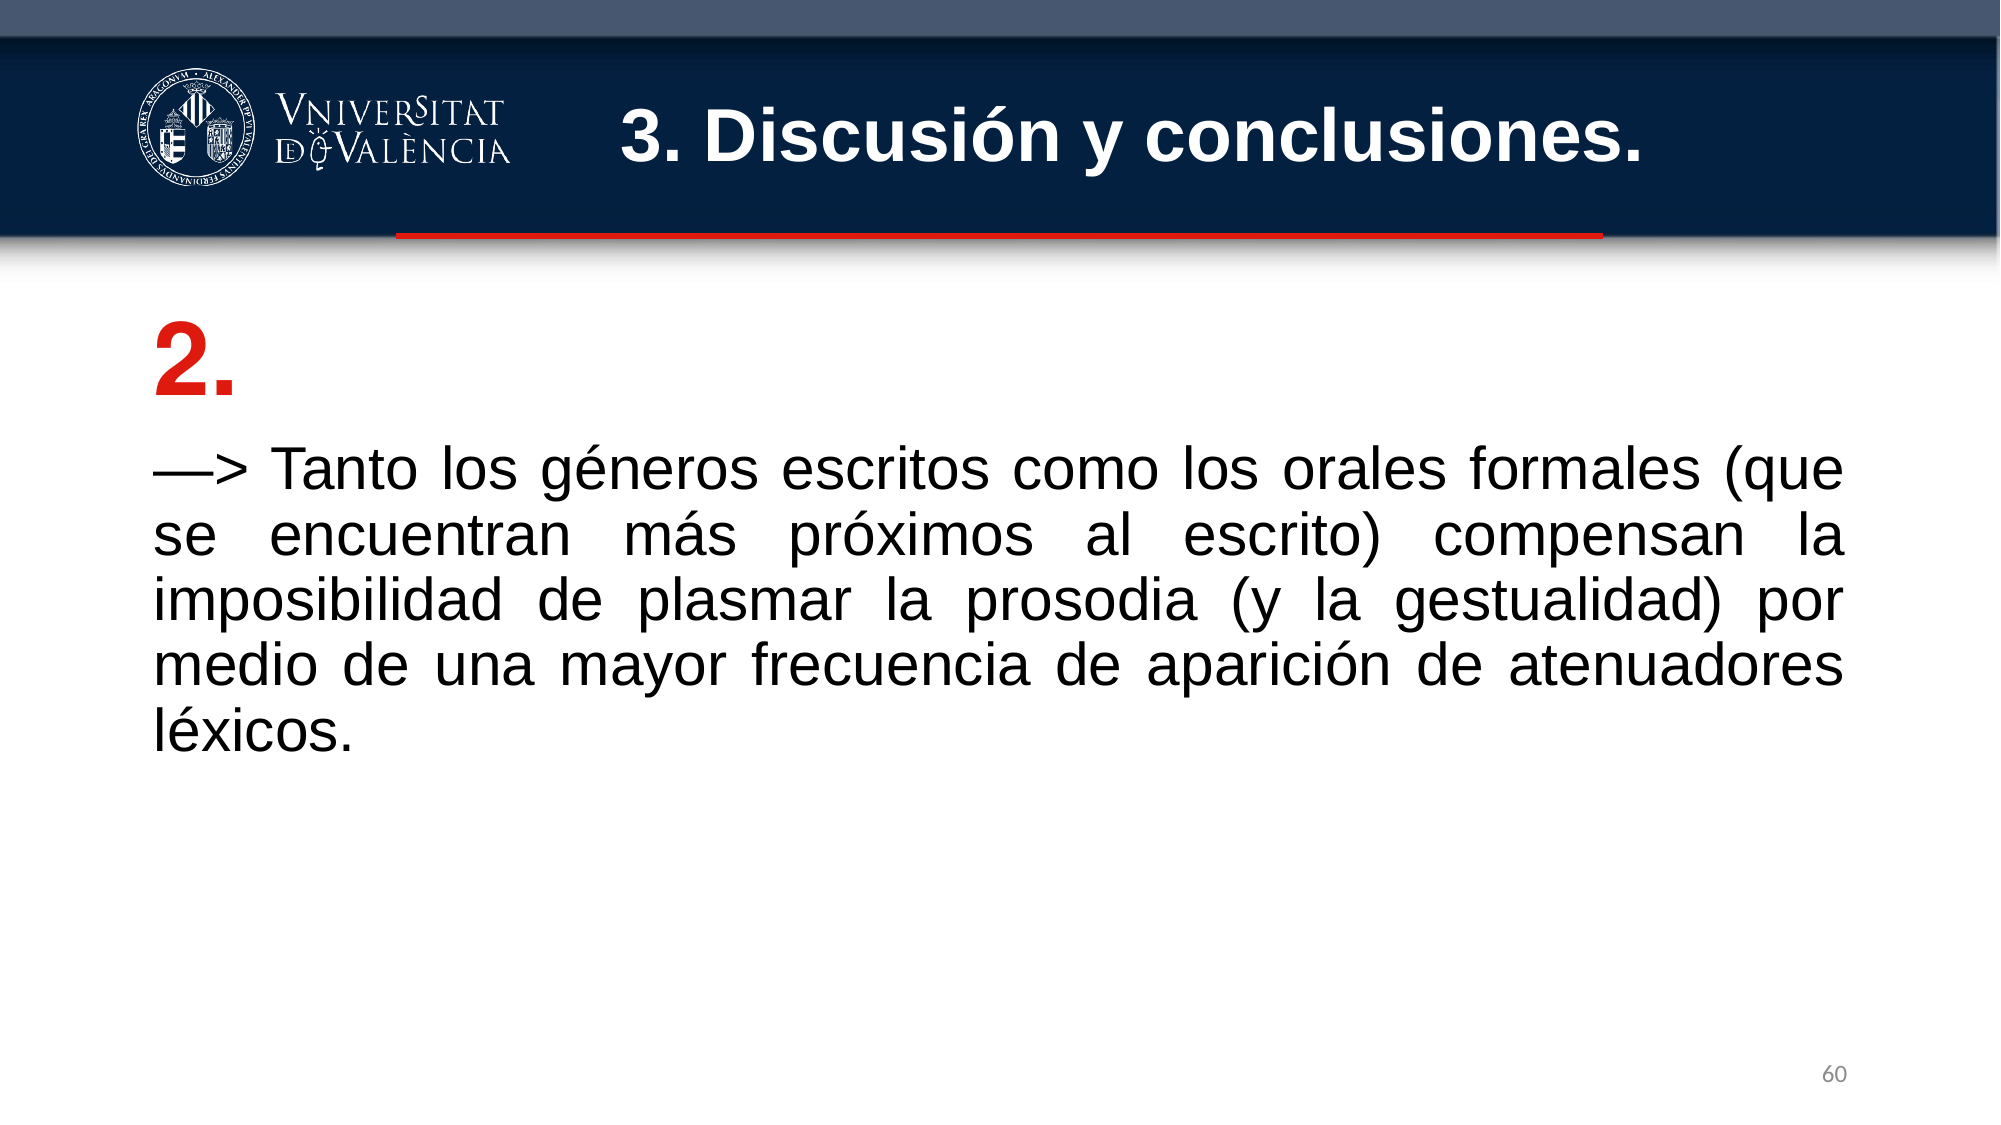

# 3. Discusión y conclusiones.

2.
—> Tanto los géneros escritos como los orales formales (que se encuentran más próximos al escrito) compensan la imposibilidad de plasmar la prosodia (y la gestualidad) por medio de una mayor frecuencia de aparición de atenuadores léxicos.
60